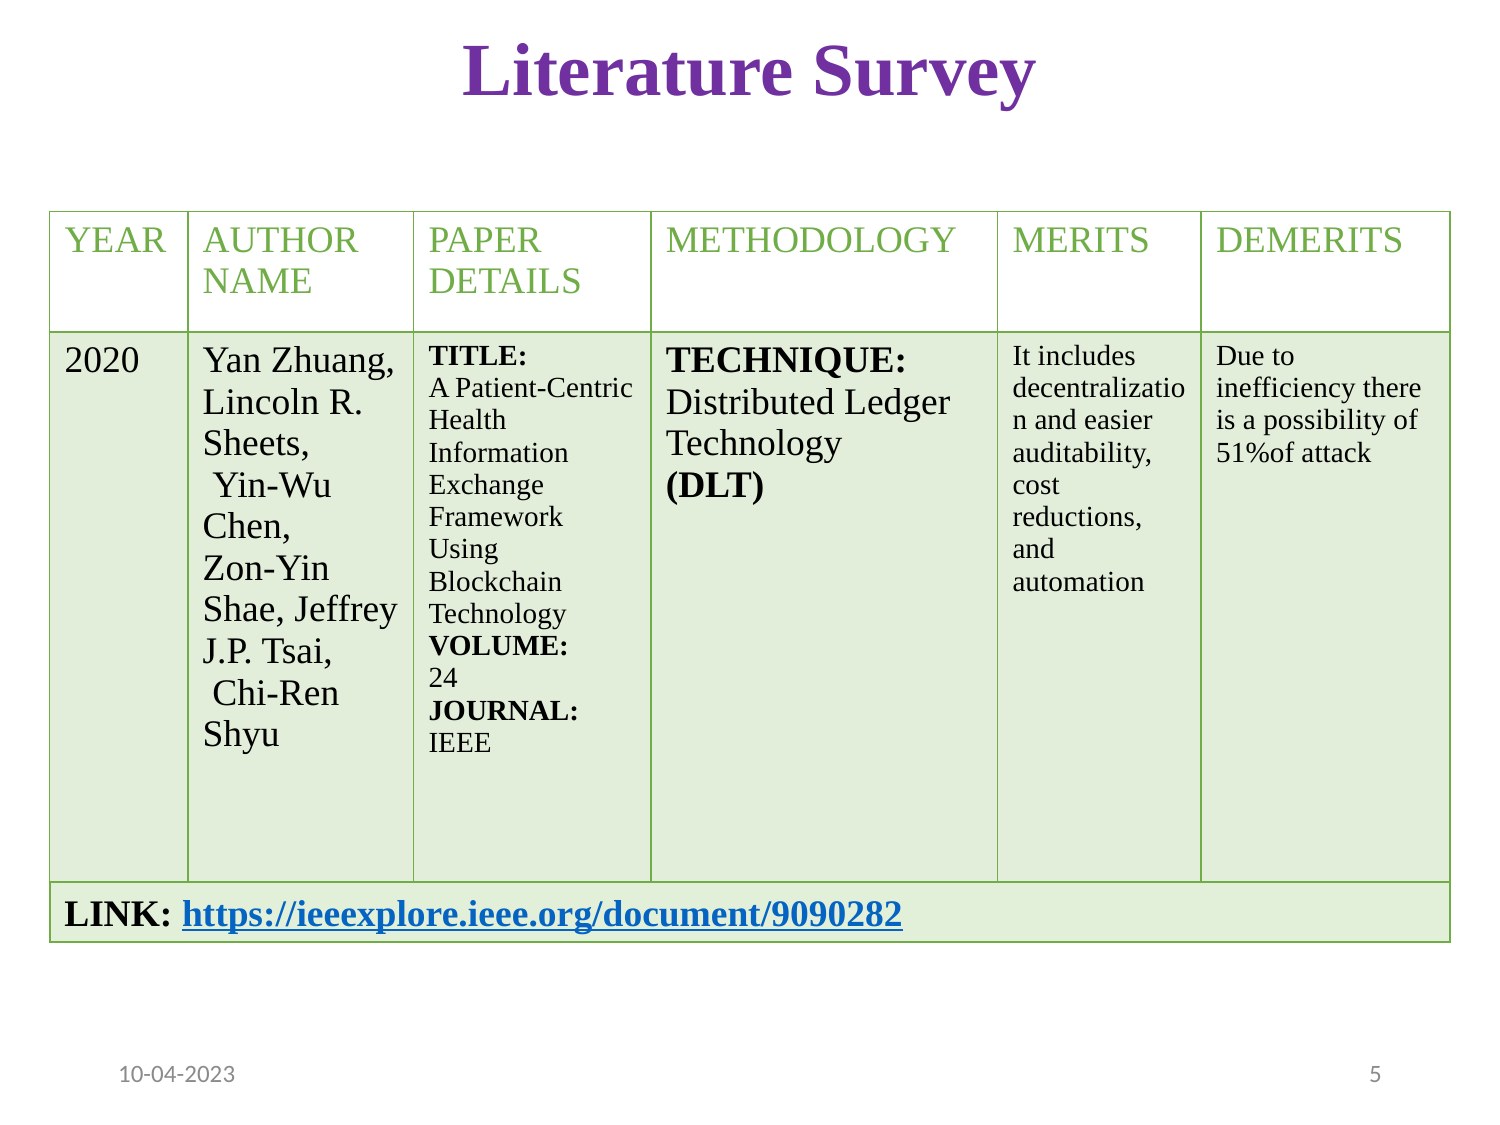

# Literature Survey
| YEAR | AUTHOR NAME | PAPER DETAILS | METHODOLOGY | MERITS | DEMERITS |
| --- | --- | --- | --- | --- | --- |
| 2020 | Yan Zhuang, Lincoln R. Sheets, Yin-Wu Chen, Zon-Yin Shae, Jeffrey J.P. Tsai, Chi-Ren Shyu | TITLE: A Patient-Centric Health Information Exchange Framework Using Blockchain Technology VOLUME: 24 JOURNAL: IEEE | TECHNIQUE: Distributed Ledger Technology (DLT) | It includes decentralization and easier auditability, cost reductions, and automation | Due to inefficiency there is a possibility of 51%of attack |
LINK: https://ieeexplore.ieee.org/document/9090282
10-04-2023
5